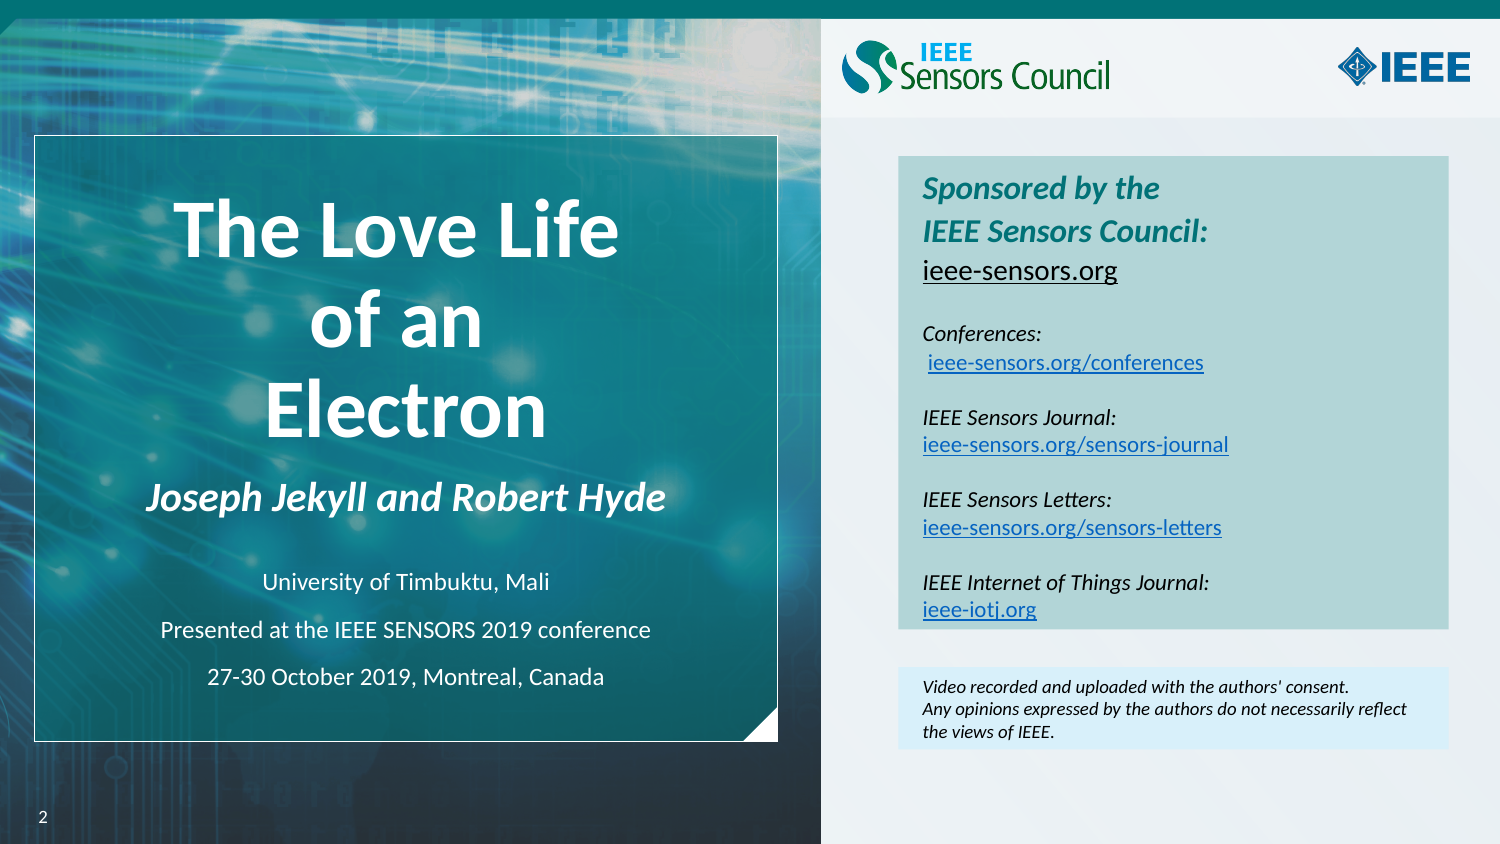

The Love Life
of an
Electron
Joseph Jekyll and Robert Hyde
University of Timbuktu, Mali
Presented at the IEEE SENSORS 2019 conference
27-30 October 2019, Montreal, Canada
Sponsored by the
IEEE Sensors Council:
ieee-sensors.org
Conferences:
 ieee-sensors.org/conferences
IEEE Sensors Journal:
ieee-sensors.org/sensors-journal
IEEE Sensors Letters:
ieee-sensors.org/sensors-letters
IEEE Internet of Things Journal: 
ieee-iotj.org
Video recorded and uploaded with the authors' consent.
Any opinions expressed by the authors do not necessarily reflect the views of IEEE.

2